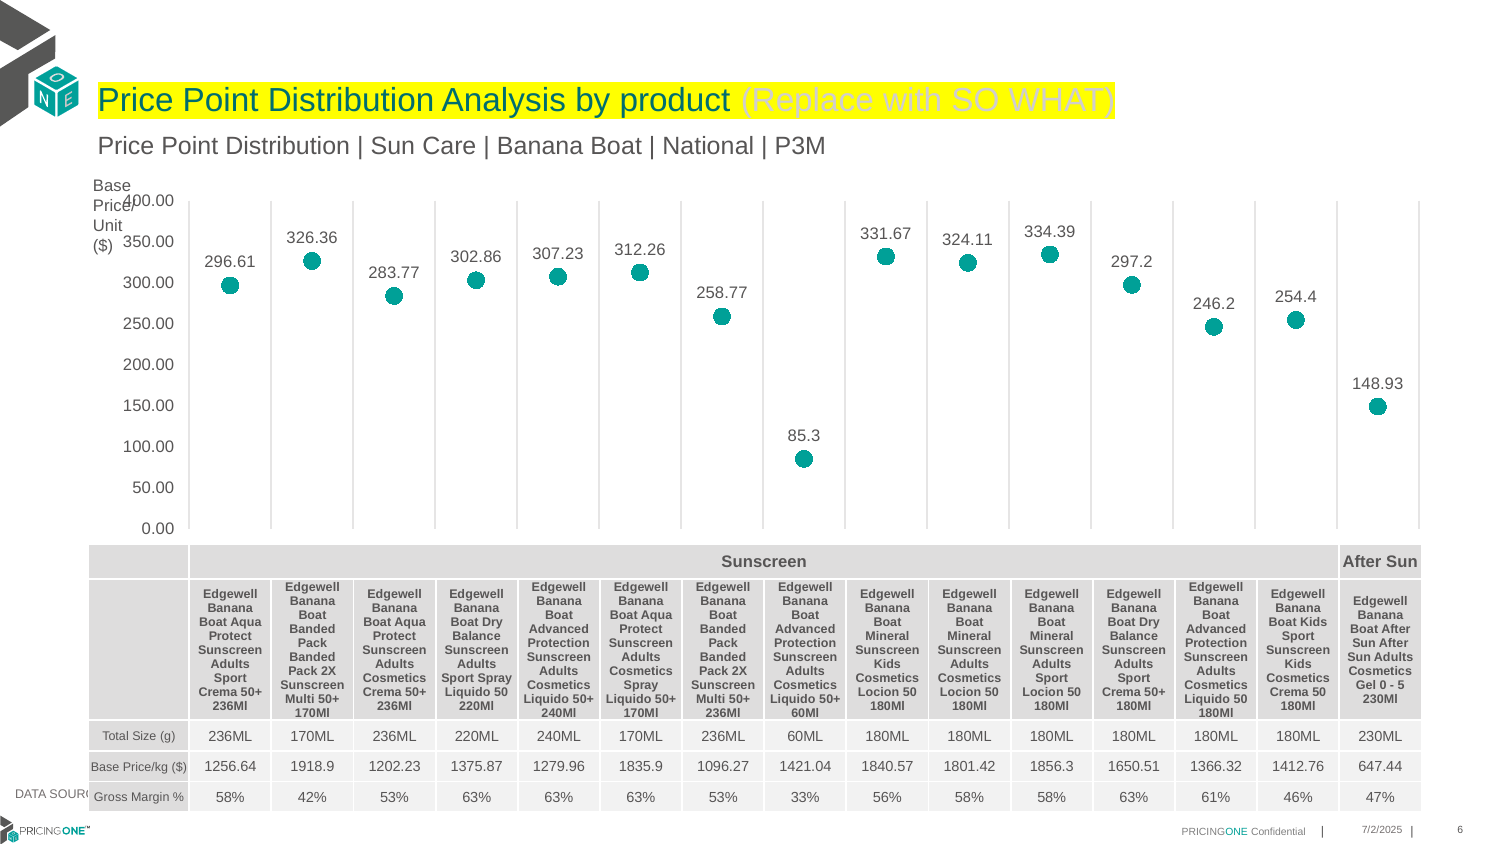

# Price Point Distribution Analysis by product (Replace with SO WHAT)
Price Point Distribution | Sun Care | Banana Boat | National | P3M
Base Price/Unit ($)

### Chart

| Category | Base Price/Unit |
|---|---|
| Edgewell Banana Boat Aqua Protect Sunscreen Adults Sport Crema 50+ 236Ml | 296.61 |
| Edgewell Banana Boat Banded Pack Banded Pack 2X Sunscreen Multi 50+ 170Ml | 326.36 |
| Edgewell Banana Boat Aqua Protect Sunscreen Adults Cosmetics Crema 50+ 236Ml | 283.77 |
| Edgewell Banana Boat Dry Balance Sunscreen Adults Sport Spray Liquido 50 220Ml | 302.86 |
| Edgewell Banana Boat Advanced Protection Sunscreen Adults Cosmetics Liquido 50+ 240Ml | 307.23 |
| Edgewell Banana Boat Aqua Protect Sunscreen Adults Cosmetics Spray Liquido 50+ 170Ml | 312.26 |
| Edgewell Banana Boat Banded Pack Banded Pack 2X Sunscreen Multi 50+ 236Ml | 258.77 |
| Edgewell Banana Boat Advanced Protection Sunscreen Adults Cosmetics Liquido 50+ 60Ml | 85.3 |
| Edgewell Banana Boat Mineral Sunscreen Kids Cosmetics Locion 50 180Ml | 331.67 |
| Edgewell Banana Boat Mineral Sunscreen Adults Cosmetics Locion 50 180Ml | 324.11 |
| Edgewell Banana Boat Mineral Sunscreen Adults Sport Locion 50 180Ml | 334.39 |
| Edgewell Banana Boat Dry Balance Sunscreen Adults Sport Crema 50+ 180Ml | 297.2 |
| Edgewell Banana Boat Advanced Protection Sunscreen Adults Cosmetics Liquido 50 180Ml | 246.2 |
| Edgewell Banana Boat Kids Sport Sunscreen Kids Cosmetics Crema 50 180Ml | 254.4 |
| Edgewell Banana Boat After Sun After Sun Adults Cosmetics Gel 0 - 5 230Ml | 148.93 |
|  | Sunscreen | Sunscreen | Sunscreen | Sunscreen | Sunscreen | Sunscreen | Sunscreen | Sunscreen | Sunscreen | Sunscreen | Sunscreen | Sunscreen | Sunscreen | Sunscreen | After Sun |
| --- | --- | --- | --- | --- | --- | --- | --- | --- | --- | --- | --- | --- | --- | --- | --- |
|  | Edgewell Banana Boat Aqua Protect Sunscreen Adults Sport Crema 50+ 236Ml | Edgewell Banana Boat Banded Pack Banded Pack 2X Sunscreen Multi 50+ 170Ml | Edgewell Banana Boat Aqua Protect Sunscreen Adults Cosmetics Crema 50+ 236Ml | Edgewell Banana Boat Dry Balance Sunscreen Adults Sport Spray Liquido 50 220Ml | Edgewell Banana Boat Advanced Protection Sunscreen Adults Cosmetics Liquido 50+ 240Ml | Edgewell Banana Boat Aqua Protect Sunscreen Adults Cosmetics Spray Liquido 50+ 170Ml | Edgewell Banana Boat Banded Pack Banded Pack 2X Sunscreen Multi 50+ 236Ml | Edgewell Banana Boat Advanced Protection Sunscreen Adults Cosmetics Liquido 50+ 60Ml | Edgewell Banana Boat Mineral Sunscreen Kids Cosmetics Locion 50 180Ml | Edgewell Banana Boat Mineral Sunscreen Adults Cosmetics Locion 50 180Ml | Edgewell Banana Boat Mineral Sunscreen Adults Sport Locion 50 180Ml | Edgewell Banana Boat Dry Balance Sunscreen Adults Sport Crema 50+ 180Ml | Edgewell Banana Boat Advanced Protection Sunscreen Adults Cosmetics Liquido 50 180Ml | Edgewell Banana Boat Kids Sport Sunscreen Kids Cosmetics Crema 50 180Ml | Edgewell Banana Boat After Sun After Sun Adults Cosmetics Gel 0 - 5 230Ml |
| Total Size (g) | 236ML | 170ML | 236ML | 220ML | 240ML | 170ML | 236ML | 60ML | 180ML | 180ML | 180ML | 180ML | 180ML | 180ML | 230ML |
| Base Price/kg ($) | 1256.64 | 1918.9 | 1202.23 | 1375.87 | 1279.96 | 1835.9 | 1096.27 | 1421.04 | 1840.57 | 1801.42 | 1856.3 | 1650.51 | 1366.32 | 1412.76 | 647.44 |
| Gross Margin % | 58% | 42% | 53% | 63% | 63% | 63% | 53% | 33% | 56% | 58% | 58% | 63% | 61% | 46% | 47% |
DATA SOURCE: Trade Panel/Retailer Data | April  2025
7/2/2025
6